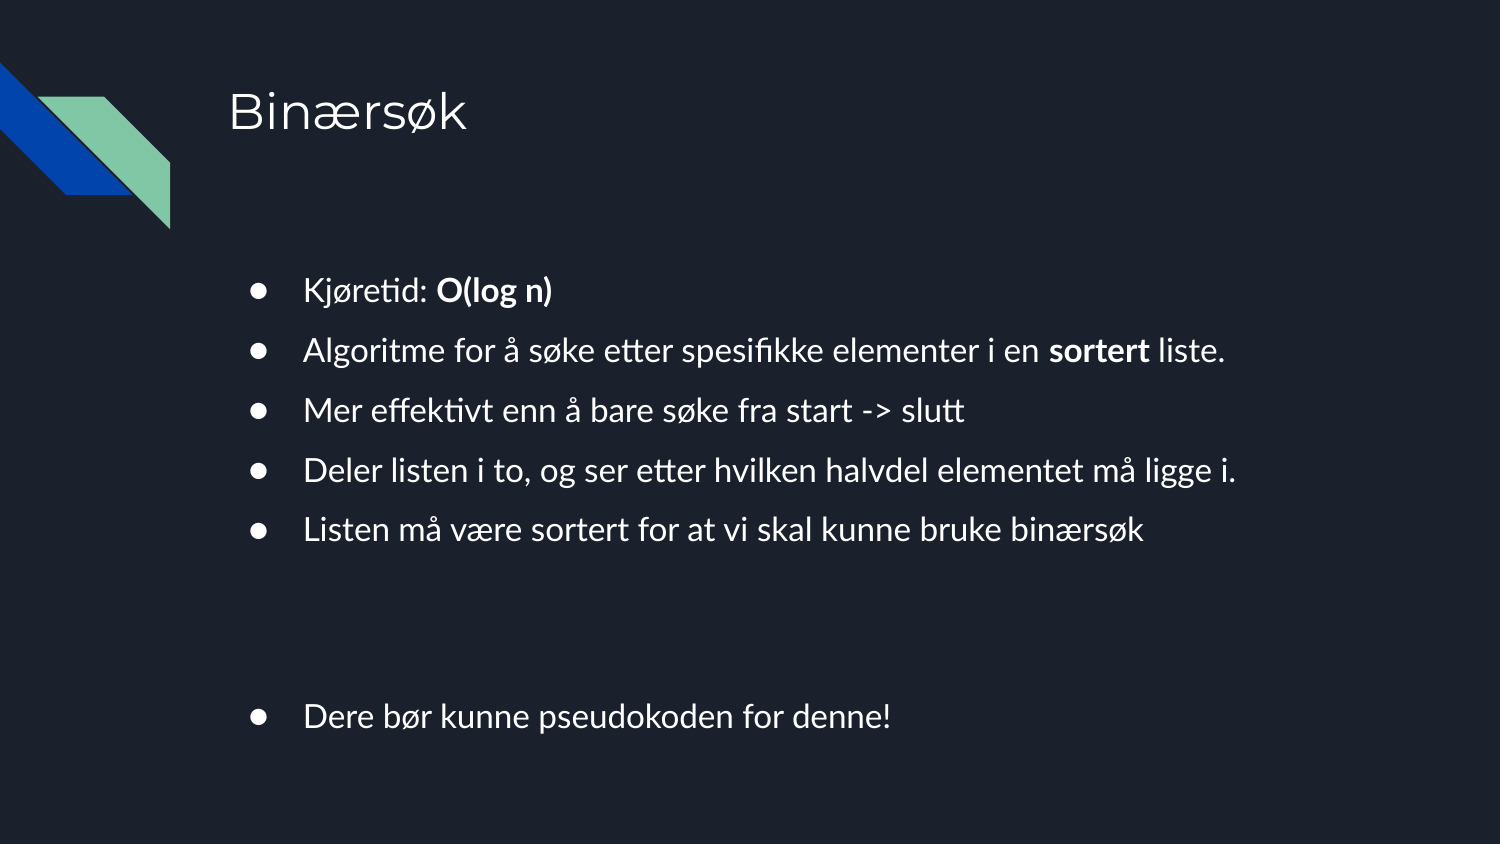

# Binærsøk
Kjøretid: O(log n)
Algoritme for å søke etter spesifikke elementer i en sortert liste.
Mer effektivt enn å bare søke fra start -> slutt
Deler listen i to, og ser etter hvilken halvdel elementet må ligge i.
Listen må være sortert for at vi skal kunne bruke binærsøk

Dere bør kunne pseudokoden for denne!